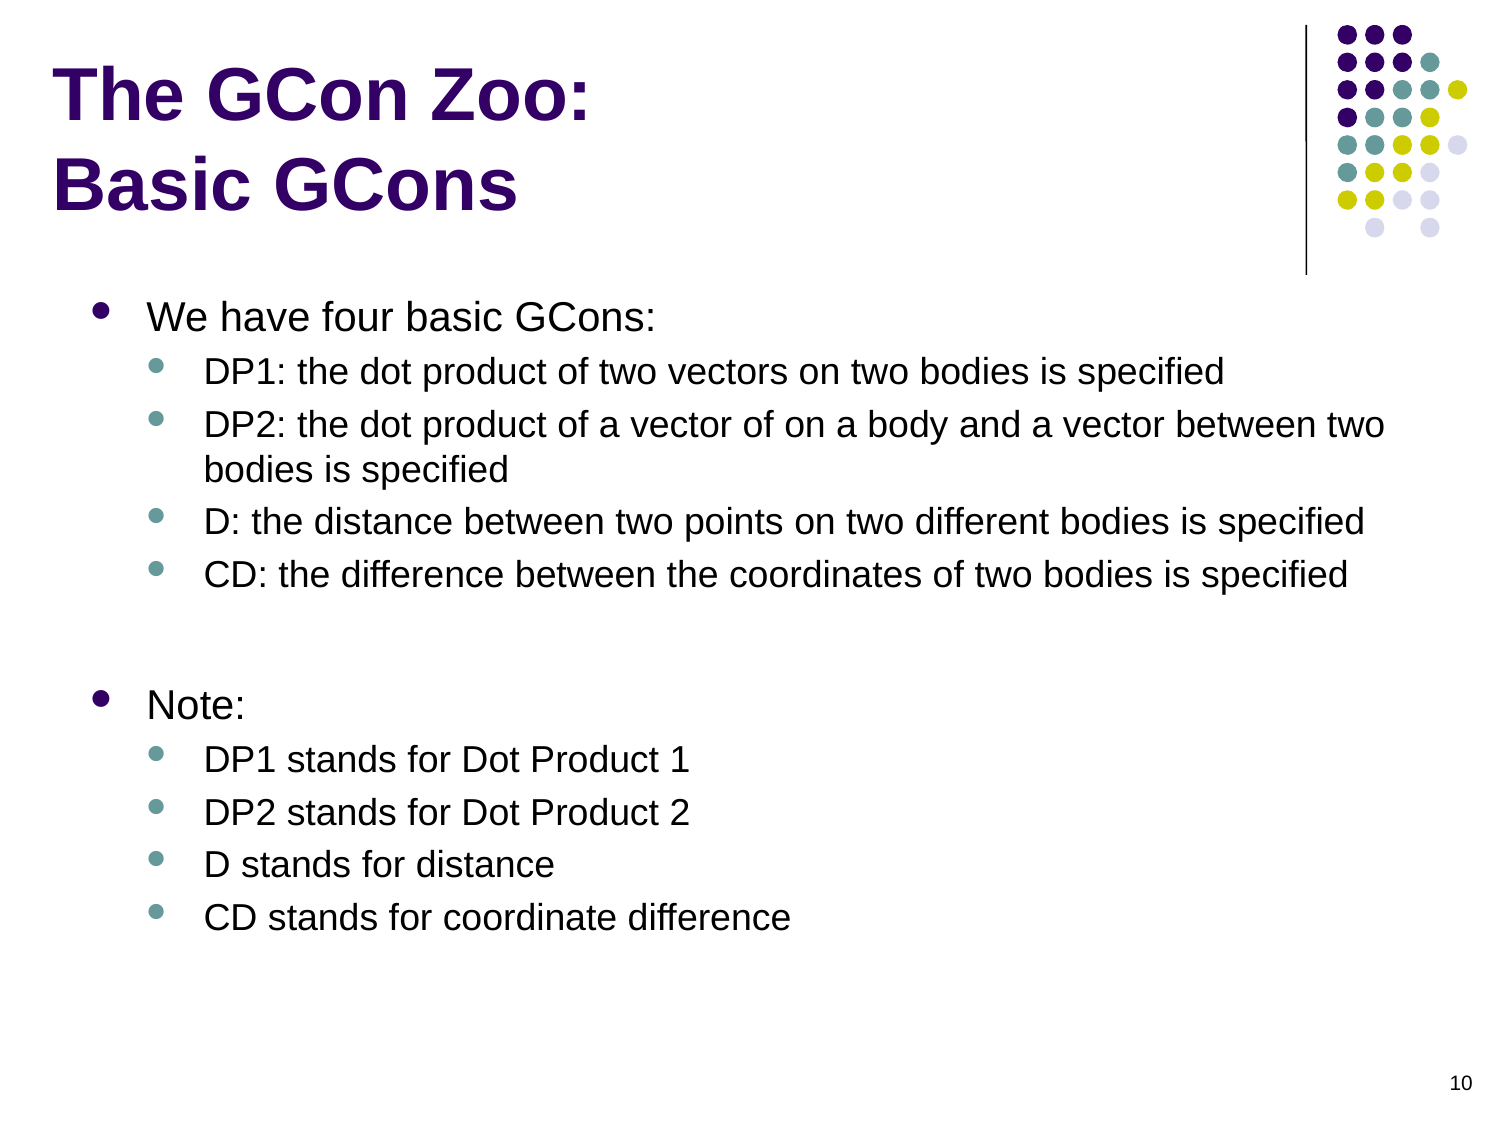

# The GCon Zoo: Basic GCons
We have four basic GCons:
DP1: the dot product of two vectors on two bodies is specified
DP2: the dot product of a vector of on a body and a vector between two bodies is specified
D: the distance between two points on two different bodies is specified
CD: the difference between the coordinates of two bodies is specified

Note:
DP1 stands for Dot Product 1
DP2 stands for Dot Product 2
D stands for distance
CD stands for coordinate difference
10